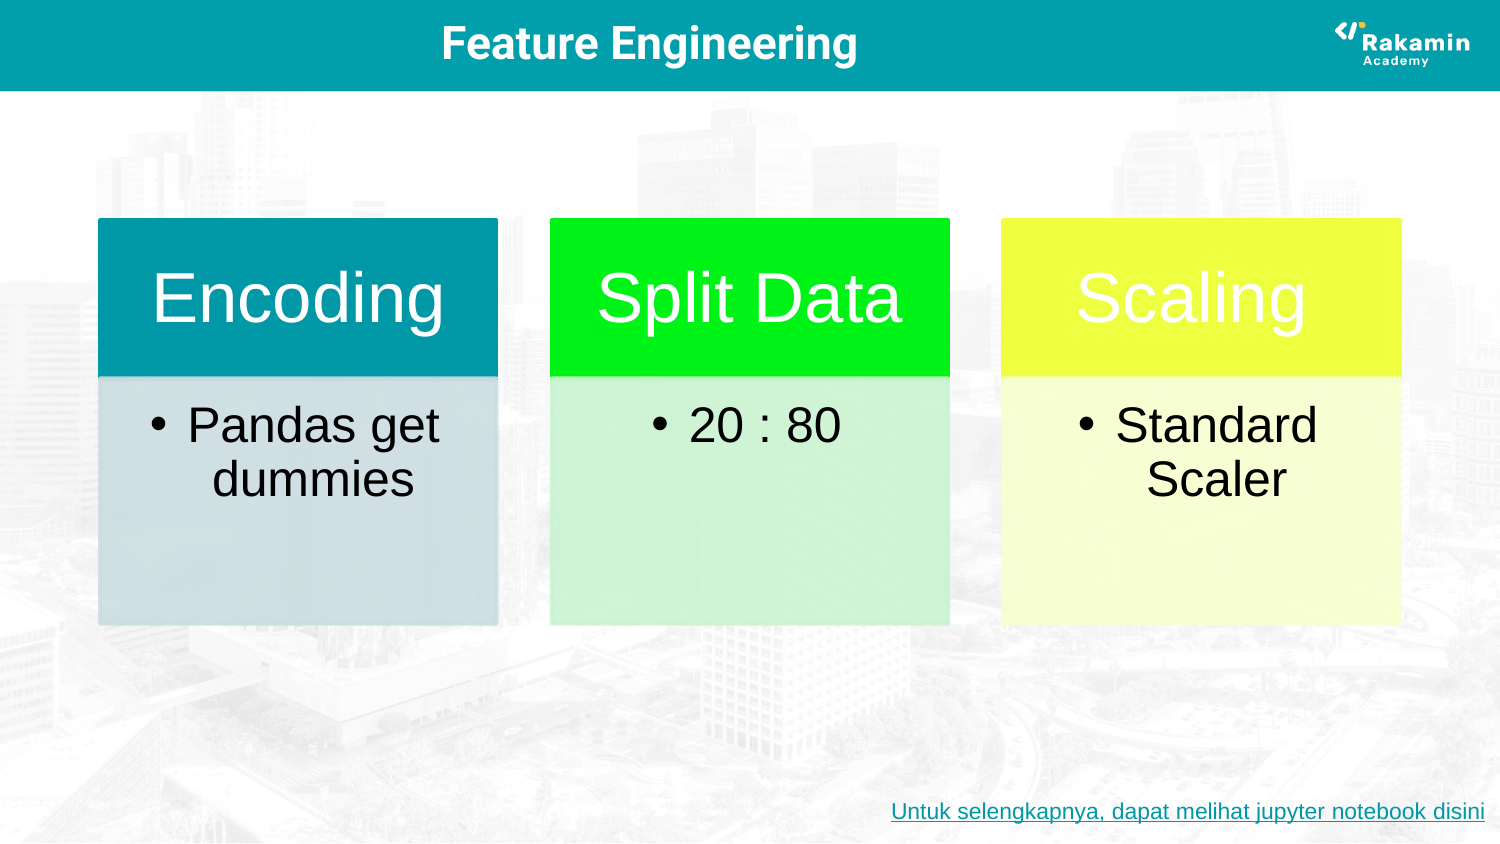

# Feature Engineering
Encoding
Pandas get dummies
Split Data
20 : 80
Scaling
Standard Scaler
Untuk selengkapnya, dapat melihat jupyter notebook disini